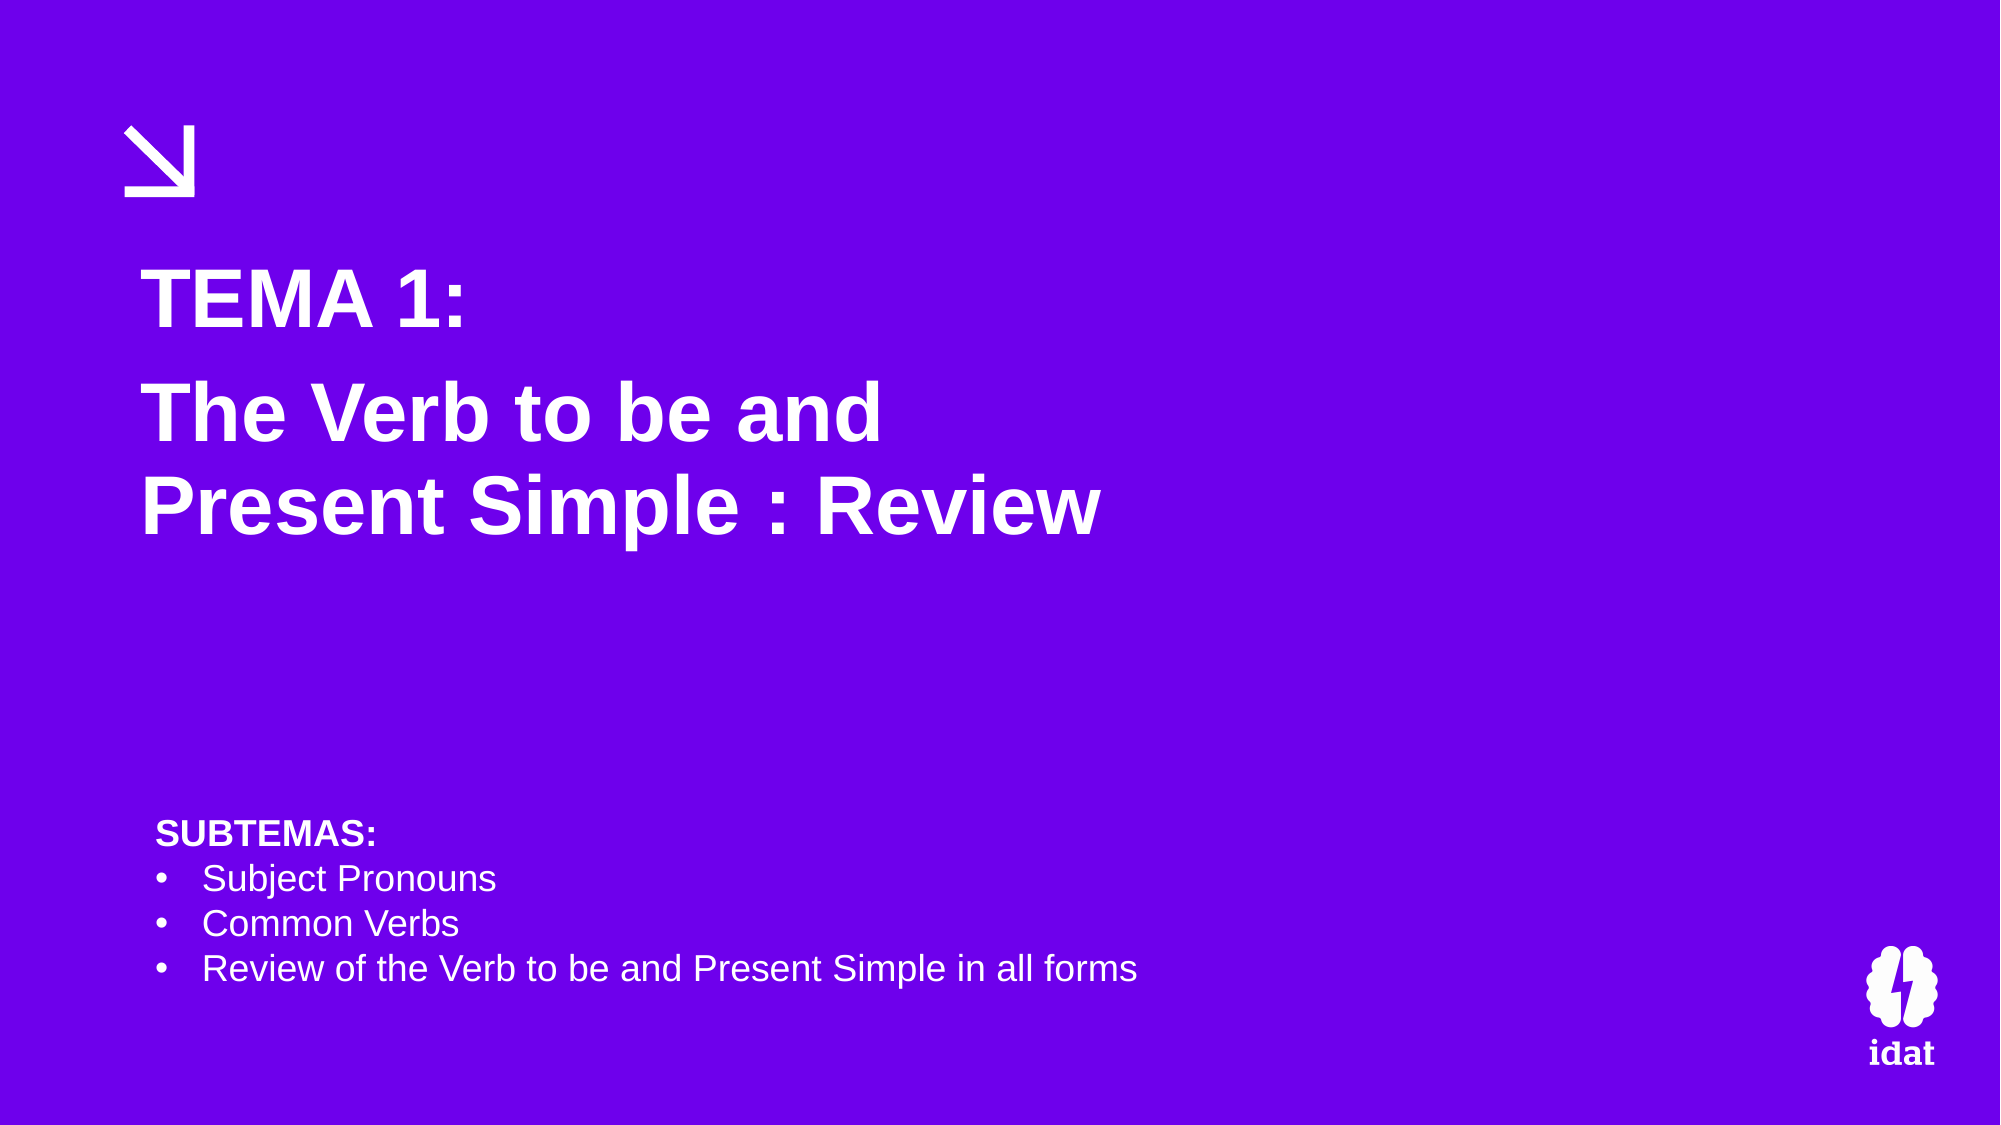

TEMA 1:
The Verb to be and Present Simple : Review

SUBTEMAS:
Subject Pronouns
Common Verbs
Review of the Verb to be and Present Simple in all forms